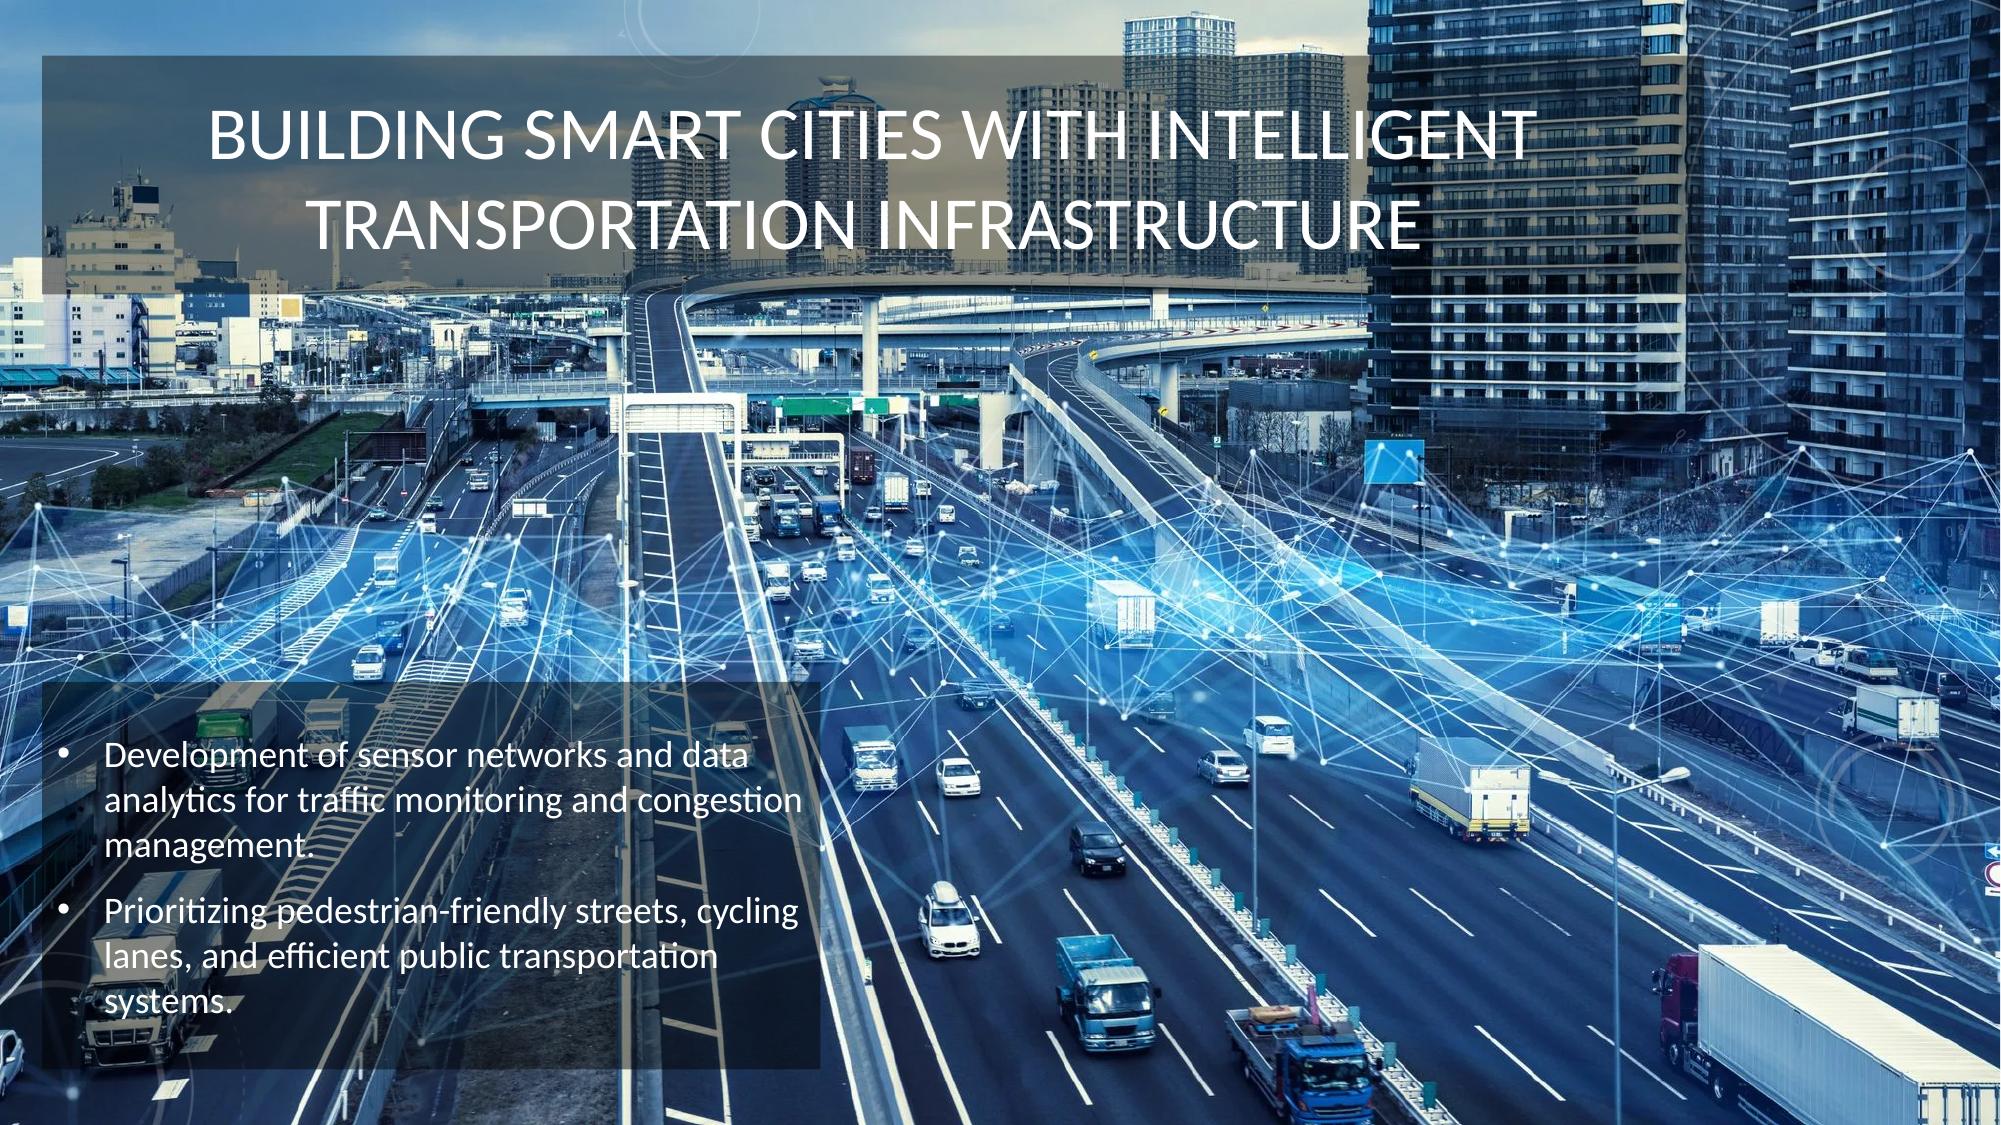

# Building Smart Cities with Intelligent Transportation Infrastructure
Development of sensor networks and data analytics for traffic monitoring and congestion management.
Prioritizing pedestrian-friendly streets, cycling lanes, and efficient public transportation systems.